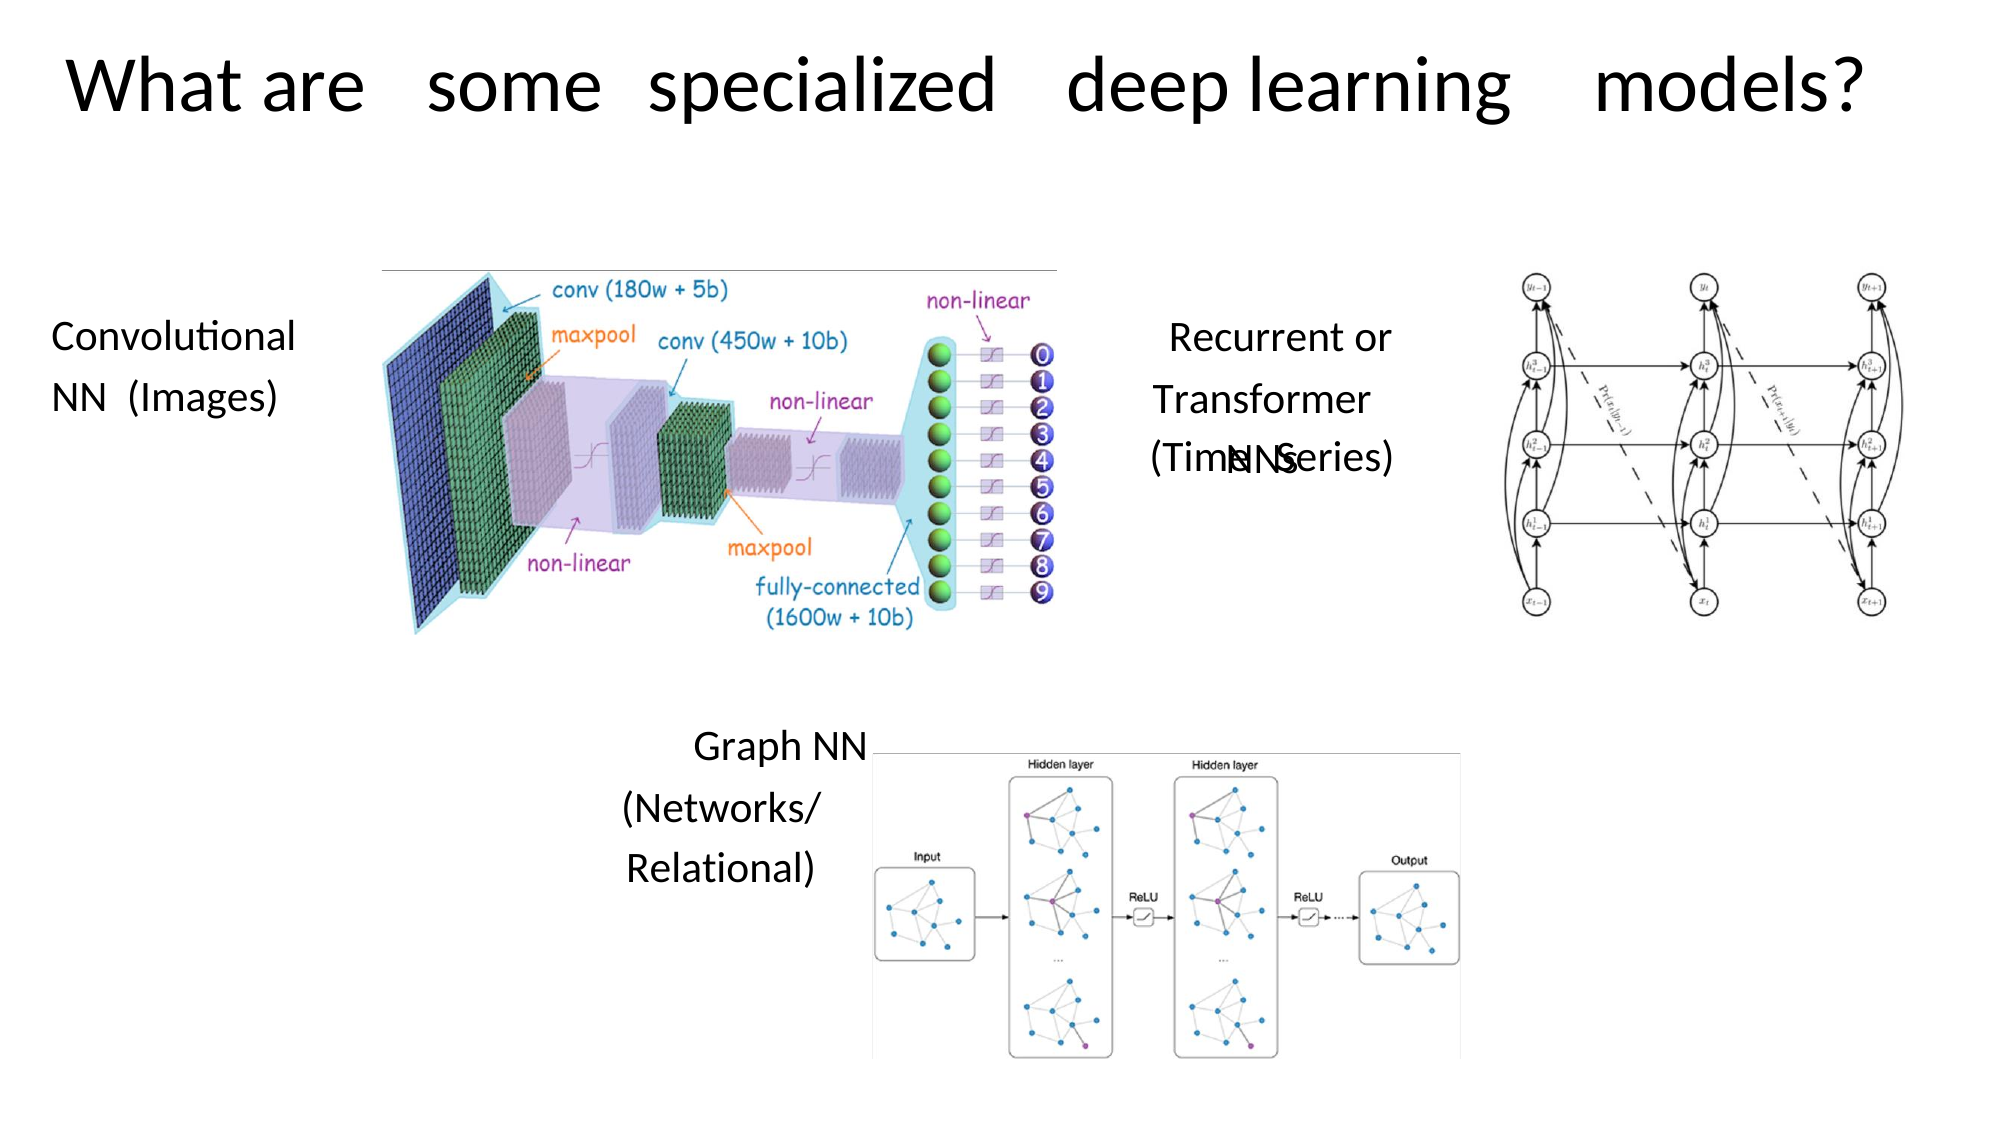

What are
some
specialized
deep learning
models?

Convolutional
Recurrent or
Transformer NNs
NN
(Images)
(Time
Series)
Graph NN
(Networks/Relational)